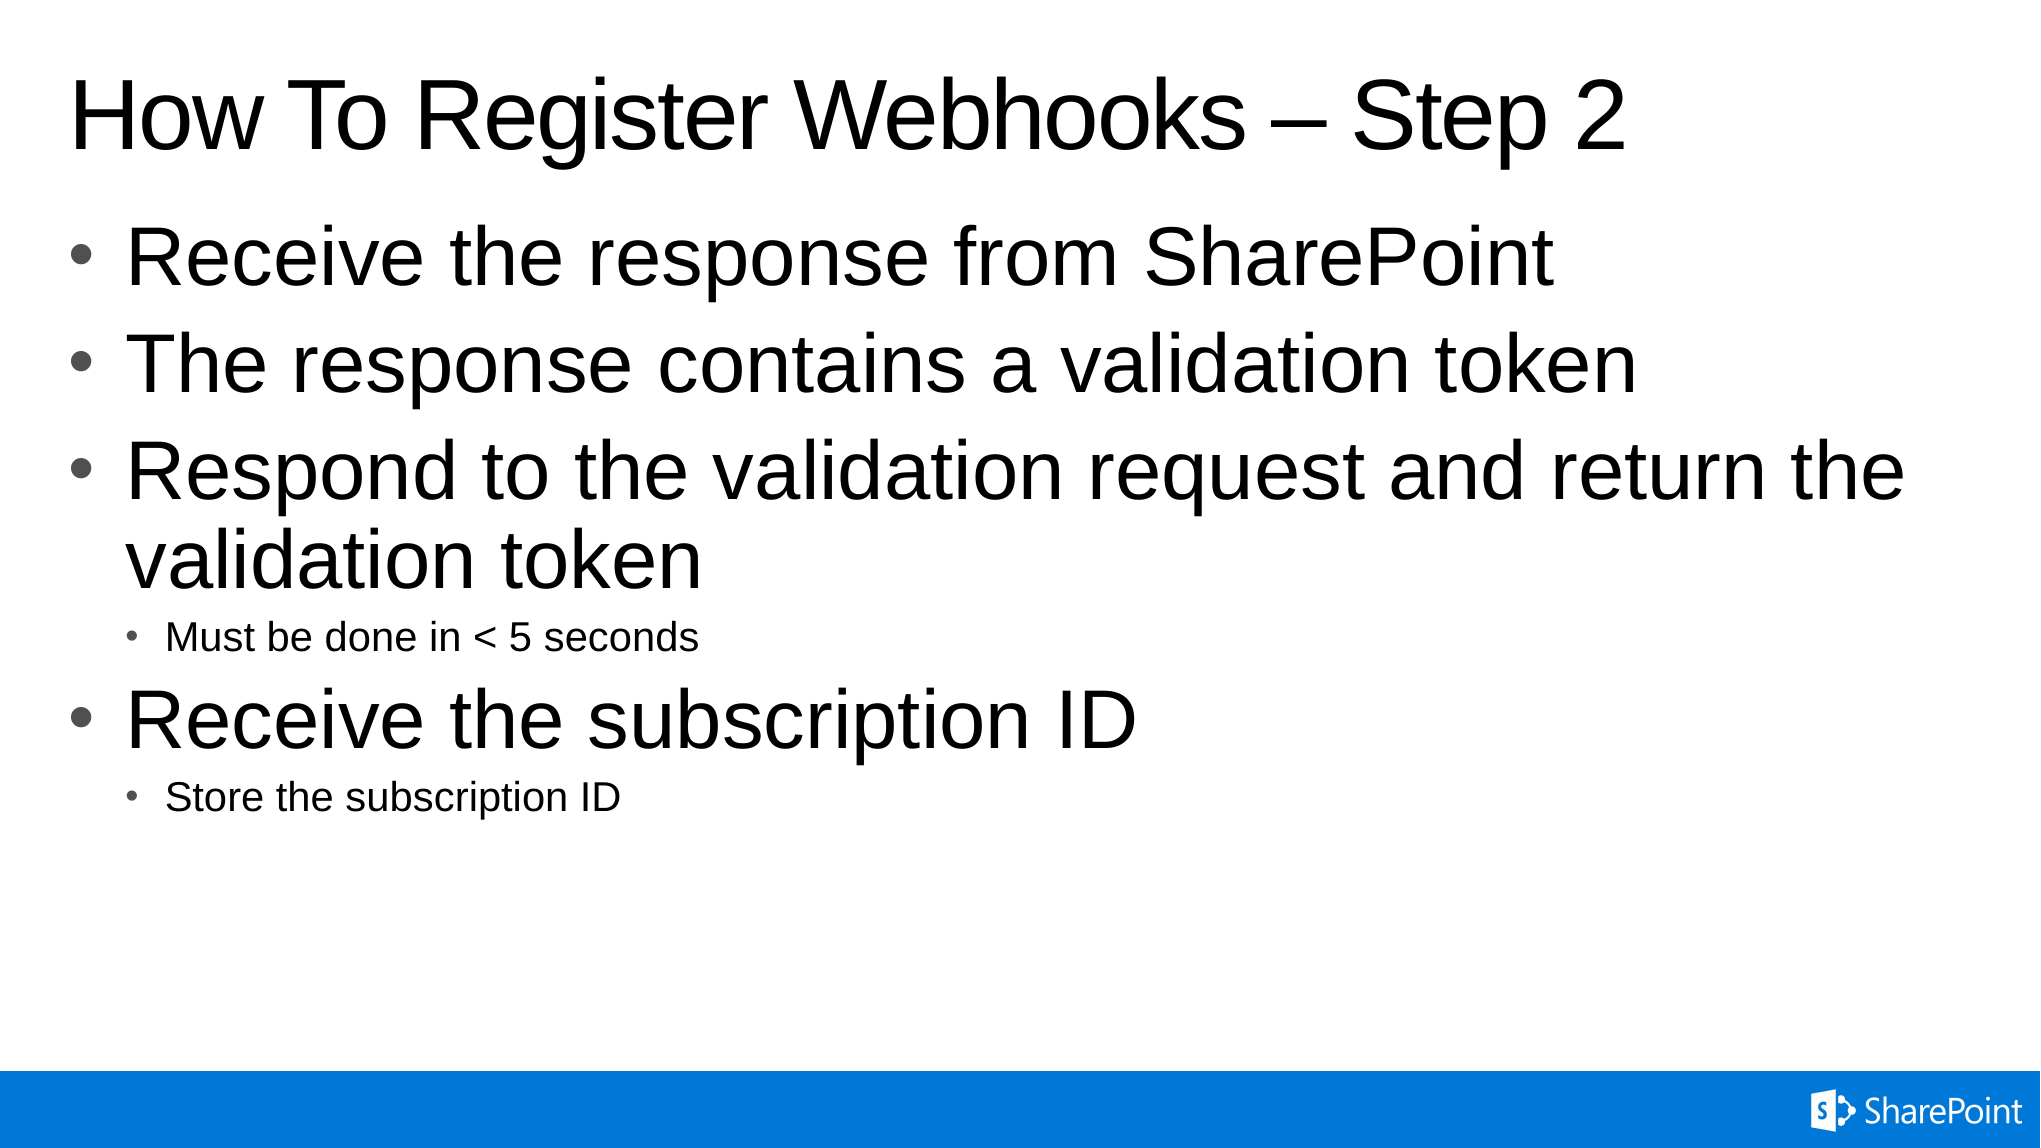

# How To Register Webhooks – Step 2
Receive the response from SharePoint
The response contains a validation token
Respond to the validation request and return the validation token
Must be done in < 5 seconds
Receive the subscription ID
Store the subscription ID